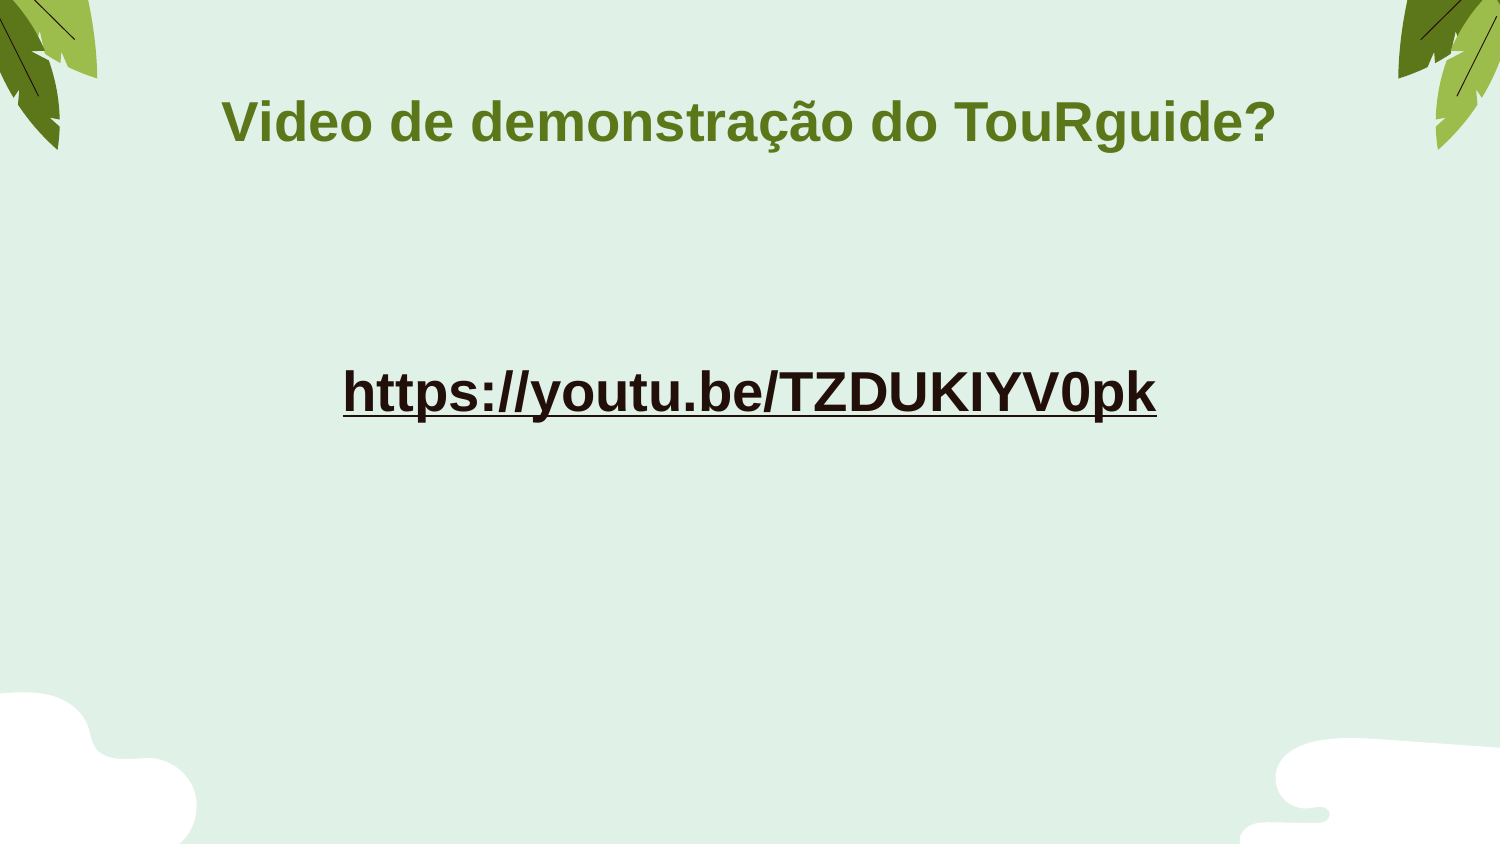

# Video de demonstração do TouRguide? https://youtu.be/TZDUKIYV0pk